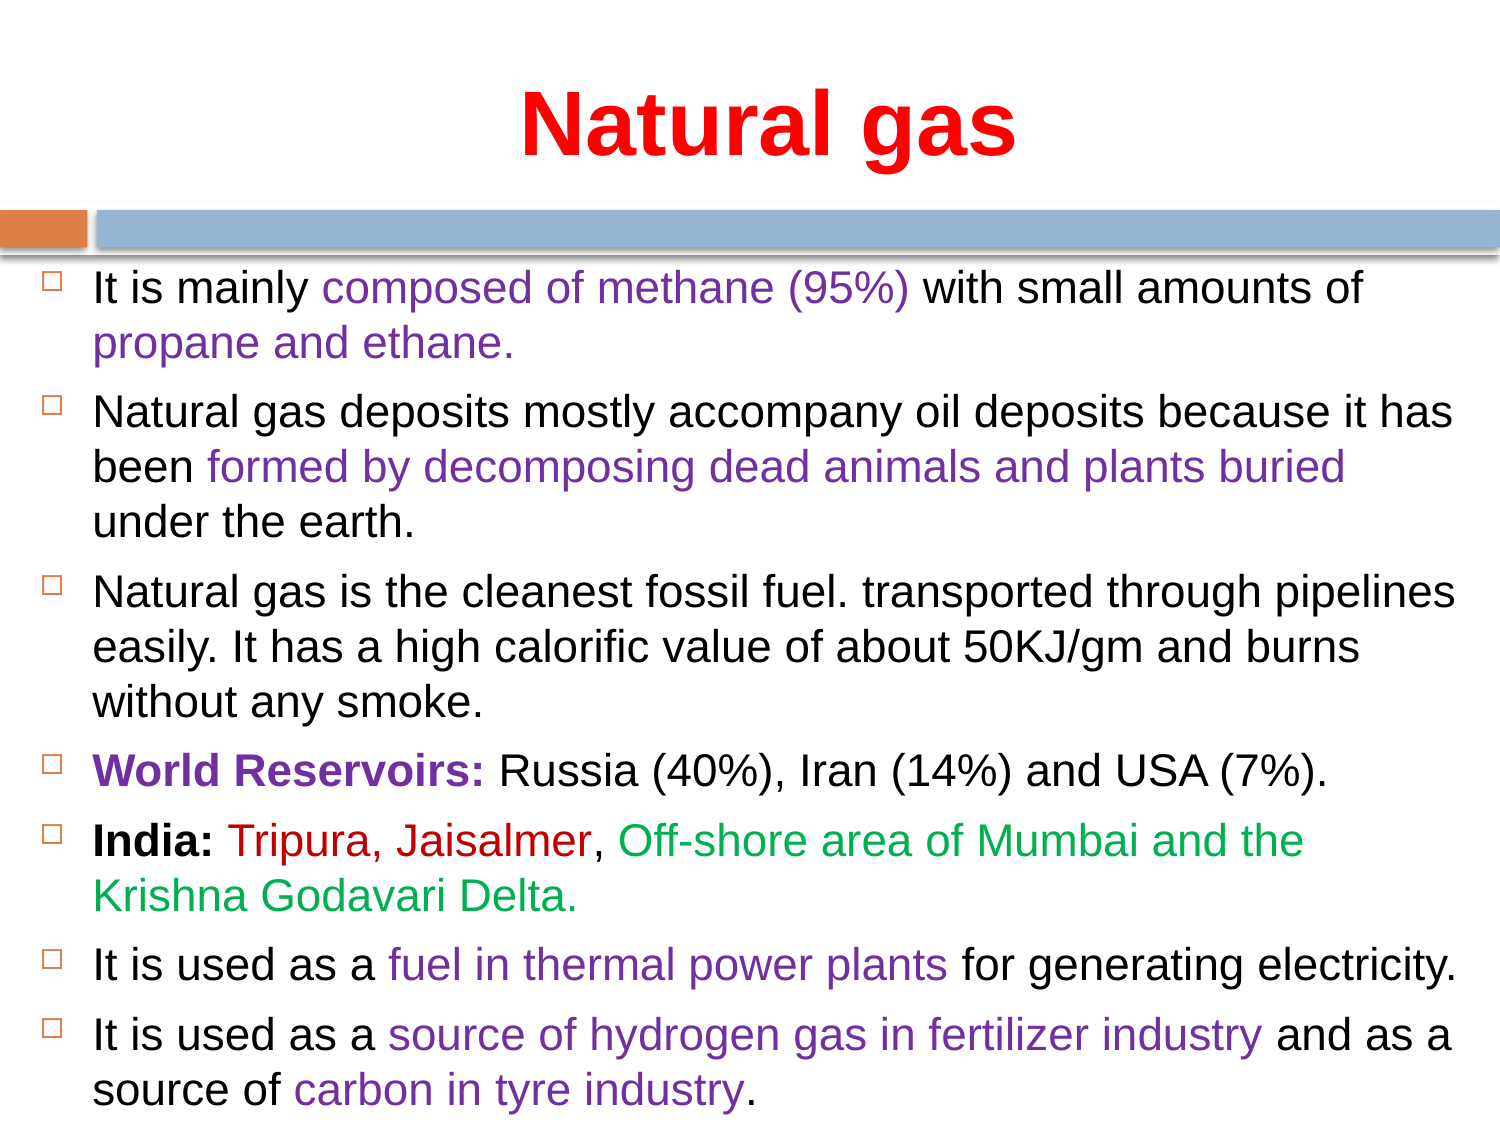

# Natural gas
It is mainly composed of methane (95%) with small amounts of propane and ethane.
Natural gas deposits mostly accompany oil deposits because it has been formed by decomposing dead animals and plants buried under the earth.
Natural gas is the cleanest fossil fuel. transported through pipelines easily. It has a high calorific value of about 50KJ/gm and burns without any smoke.
World Reservoirs: Russia (40%), Iran (14%) and USA (7%).
India: Tripura, Jaisalmer, Off-shore area of Mumbai and the Krishna Godavari Delta.
It is used as a fuel in thermal power plants for generating electricity.
It is used as a source of hydrogen gas in fertilizer industry and as a source of carbon in tyre industry.